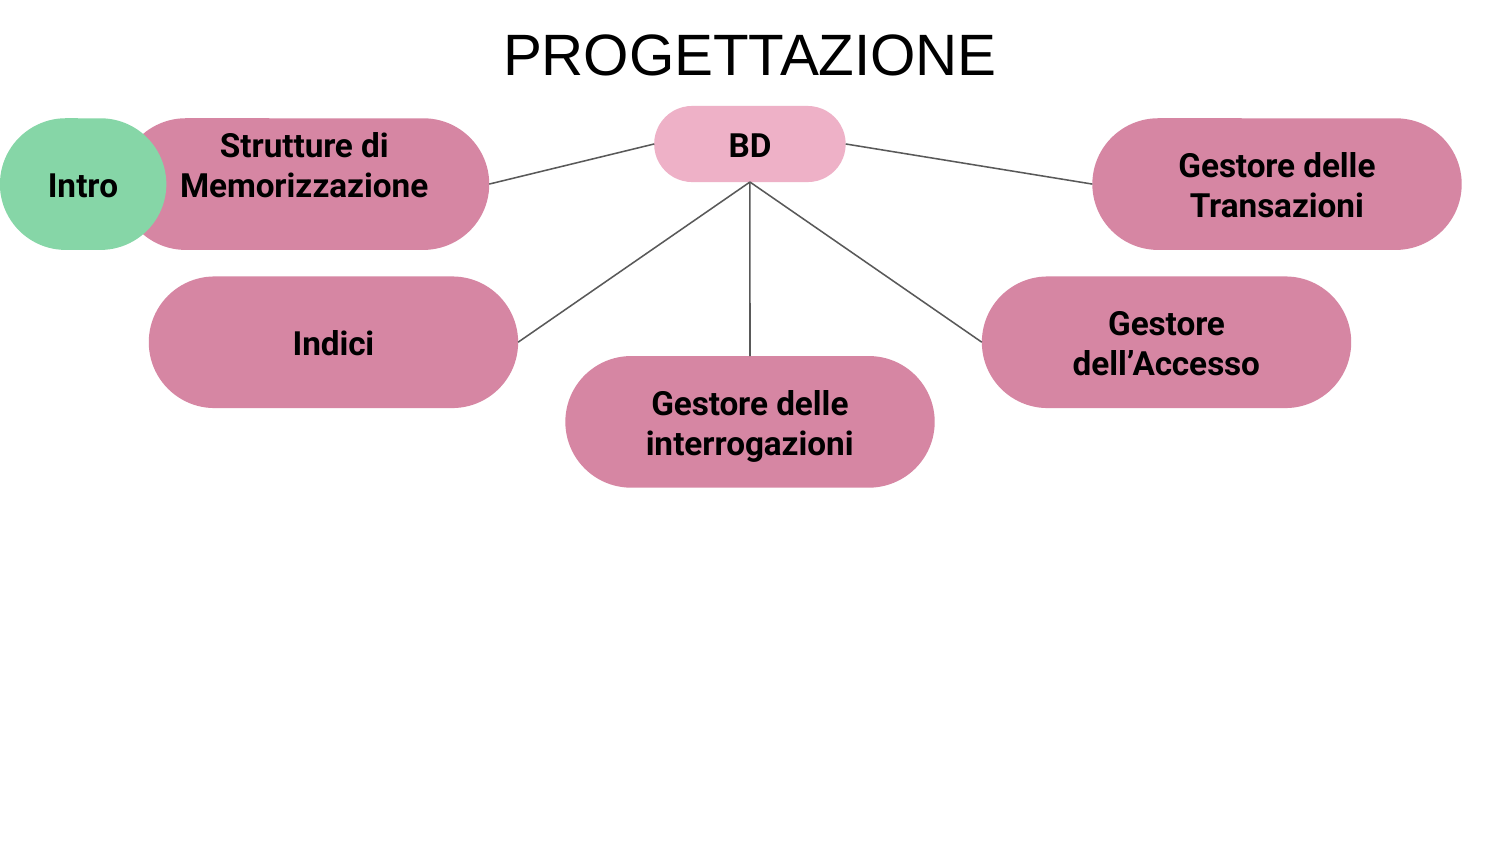

# PROGETTAZIONE
BD
Intro
Strutture di Memorizzazione

Gestore delle Transazioni
Indici
Gestore dell’Accesso
Gestore delle interrogazioni